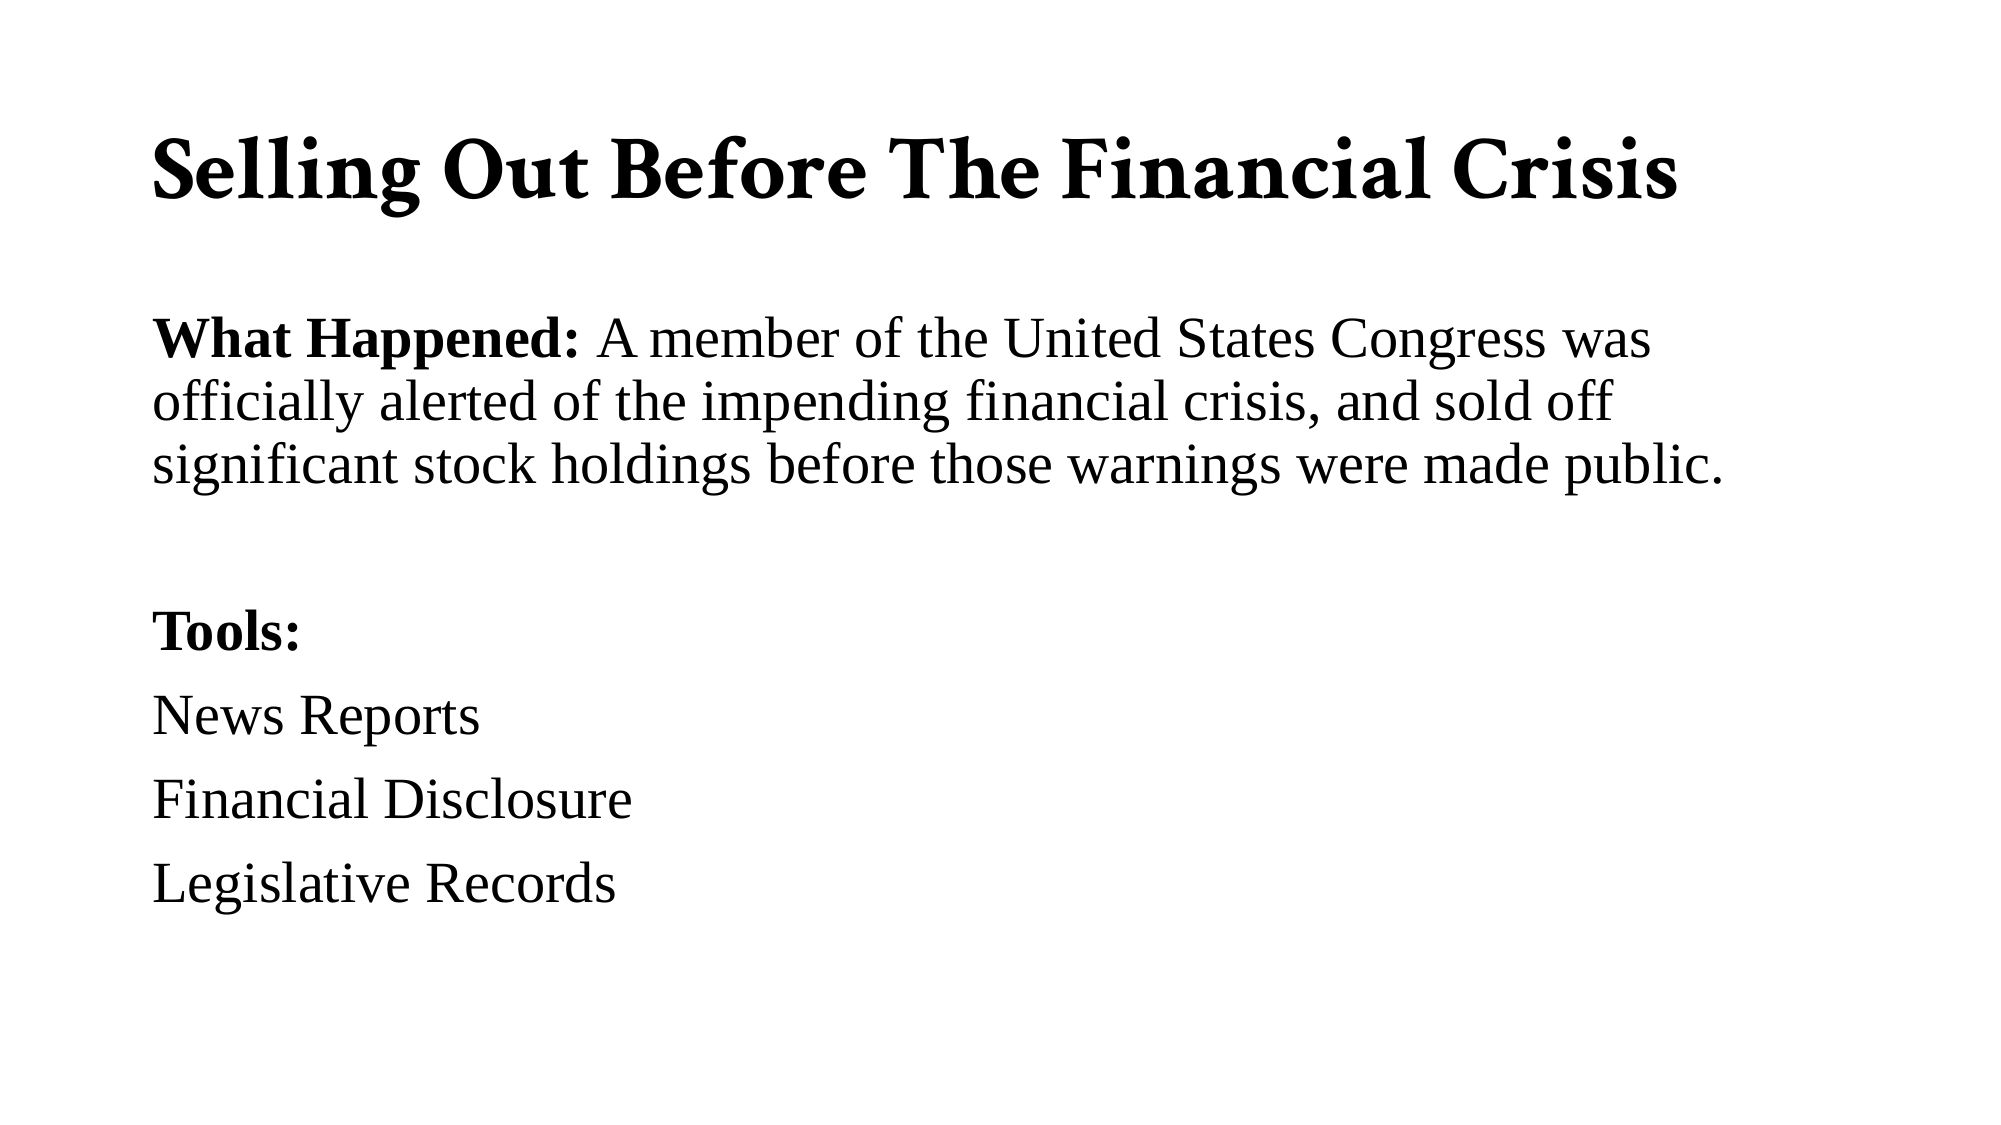

# Selling Out Before The Financial Crisis
What Happened: A member of the United States Congress was officially alerted of the impending financial crisis, and sold off significant stock holdings before those warnings were made public.

Tools:
News Reports
Financial Disclosure
Legislative Records